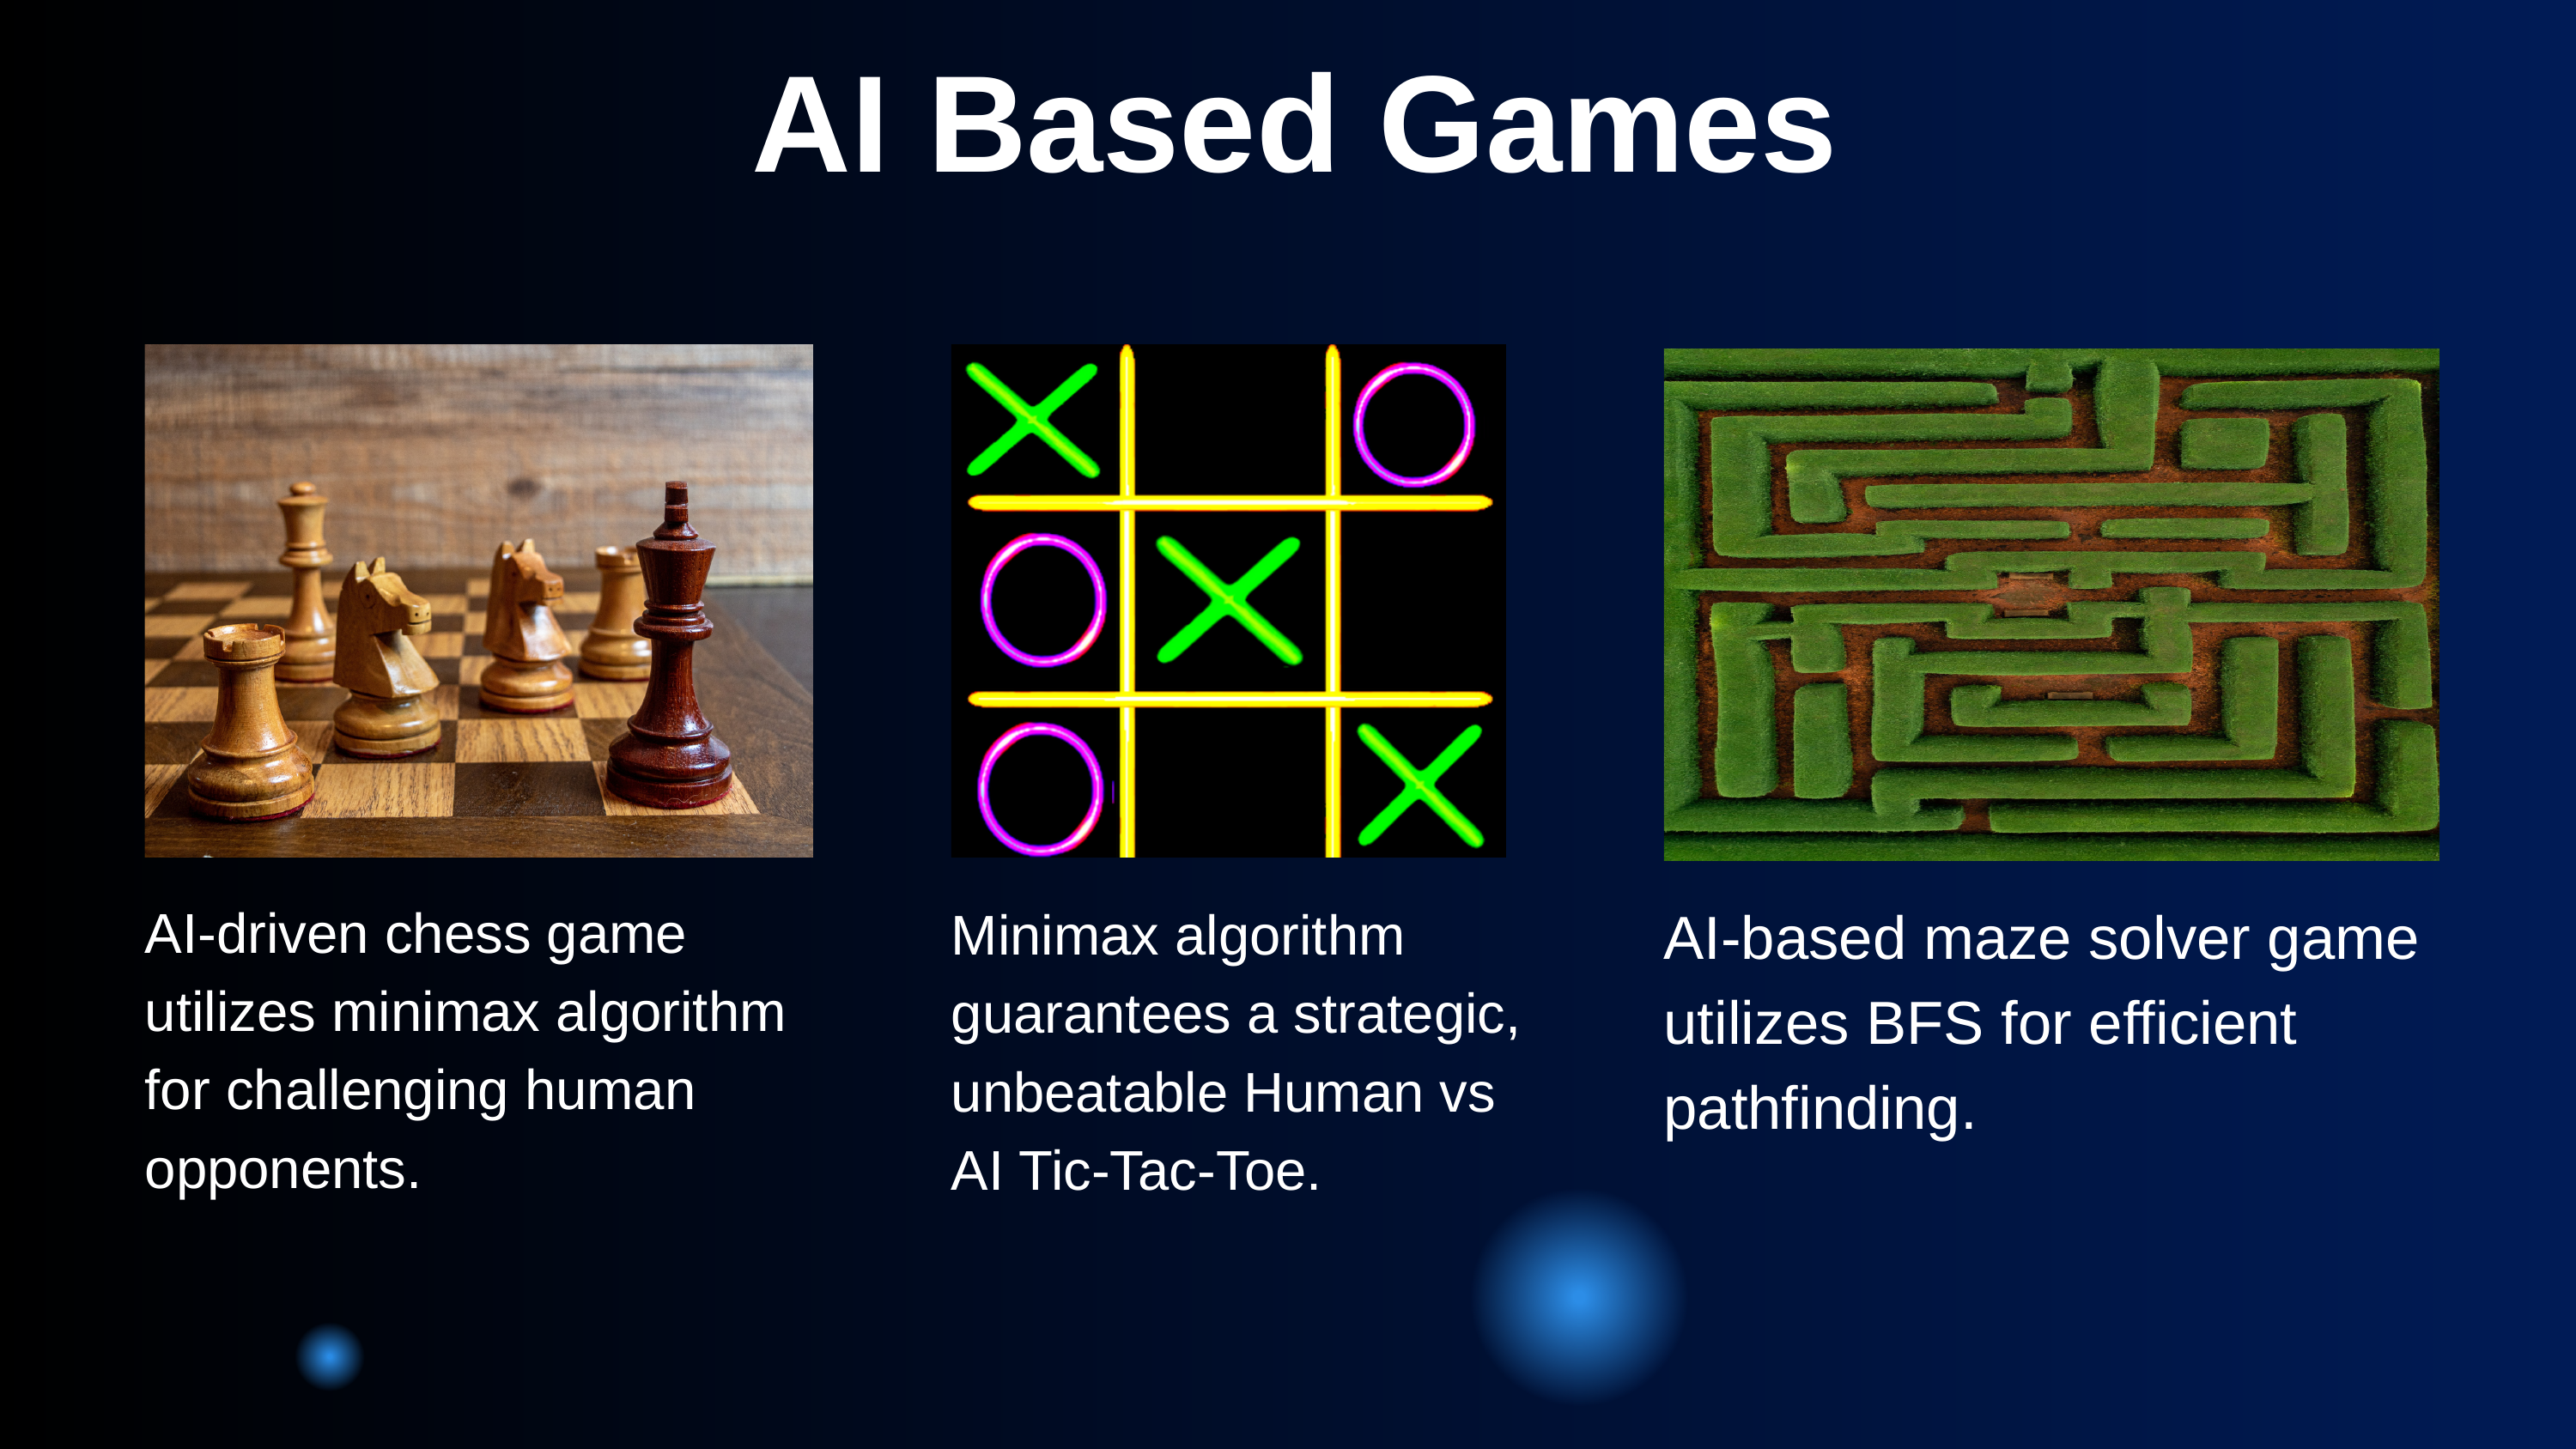

AI Based Games

AI-driven chess game utilizes minimax algorithm for challenging human opponents.
AI-based maze solver game utilizes BFS for efficient pathfinding.
Minimax algorithm guarantees a strategic, unbeatable Human vs AI Tic-Tac-Toe.